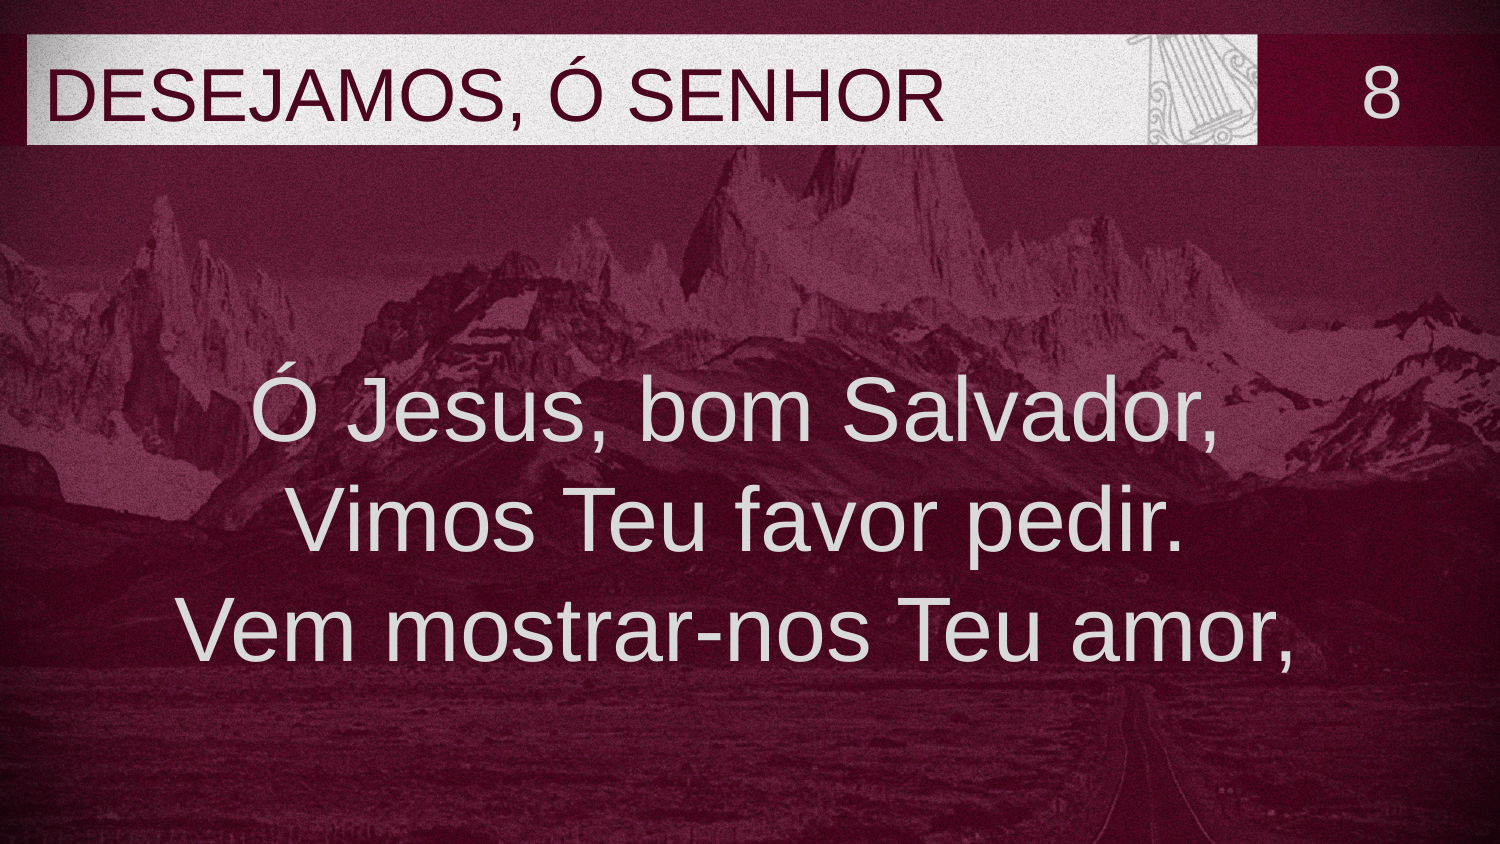

# DESEJAMOS, Ó SENHOR
8
Ó Jesus, bom Salvador,
Vimos Teu favor pedir.
Vem mostrar-nos Teu amor,